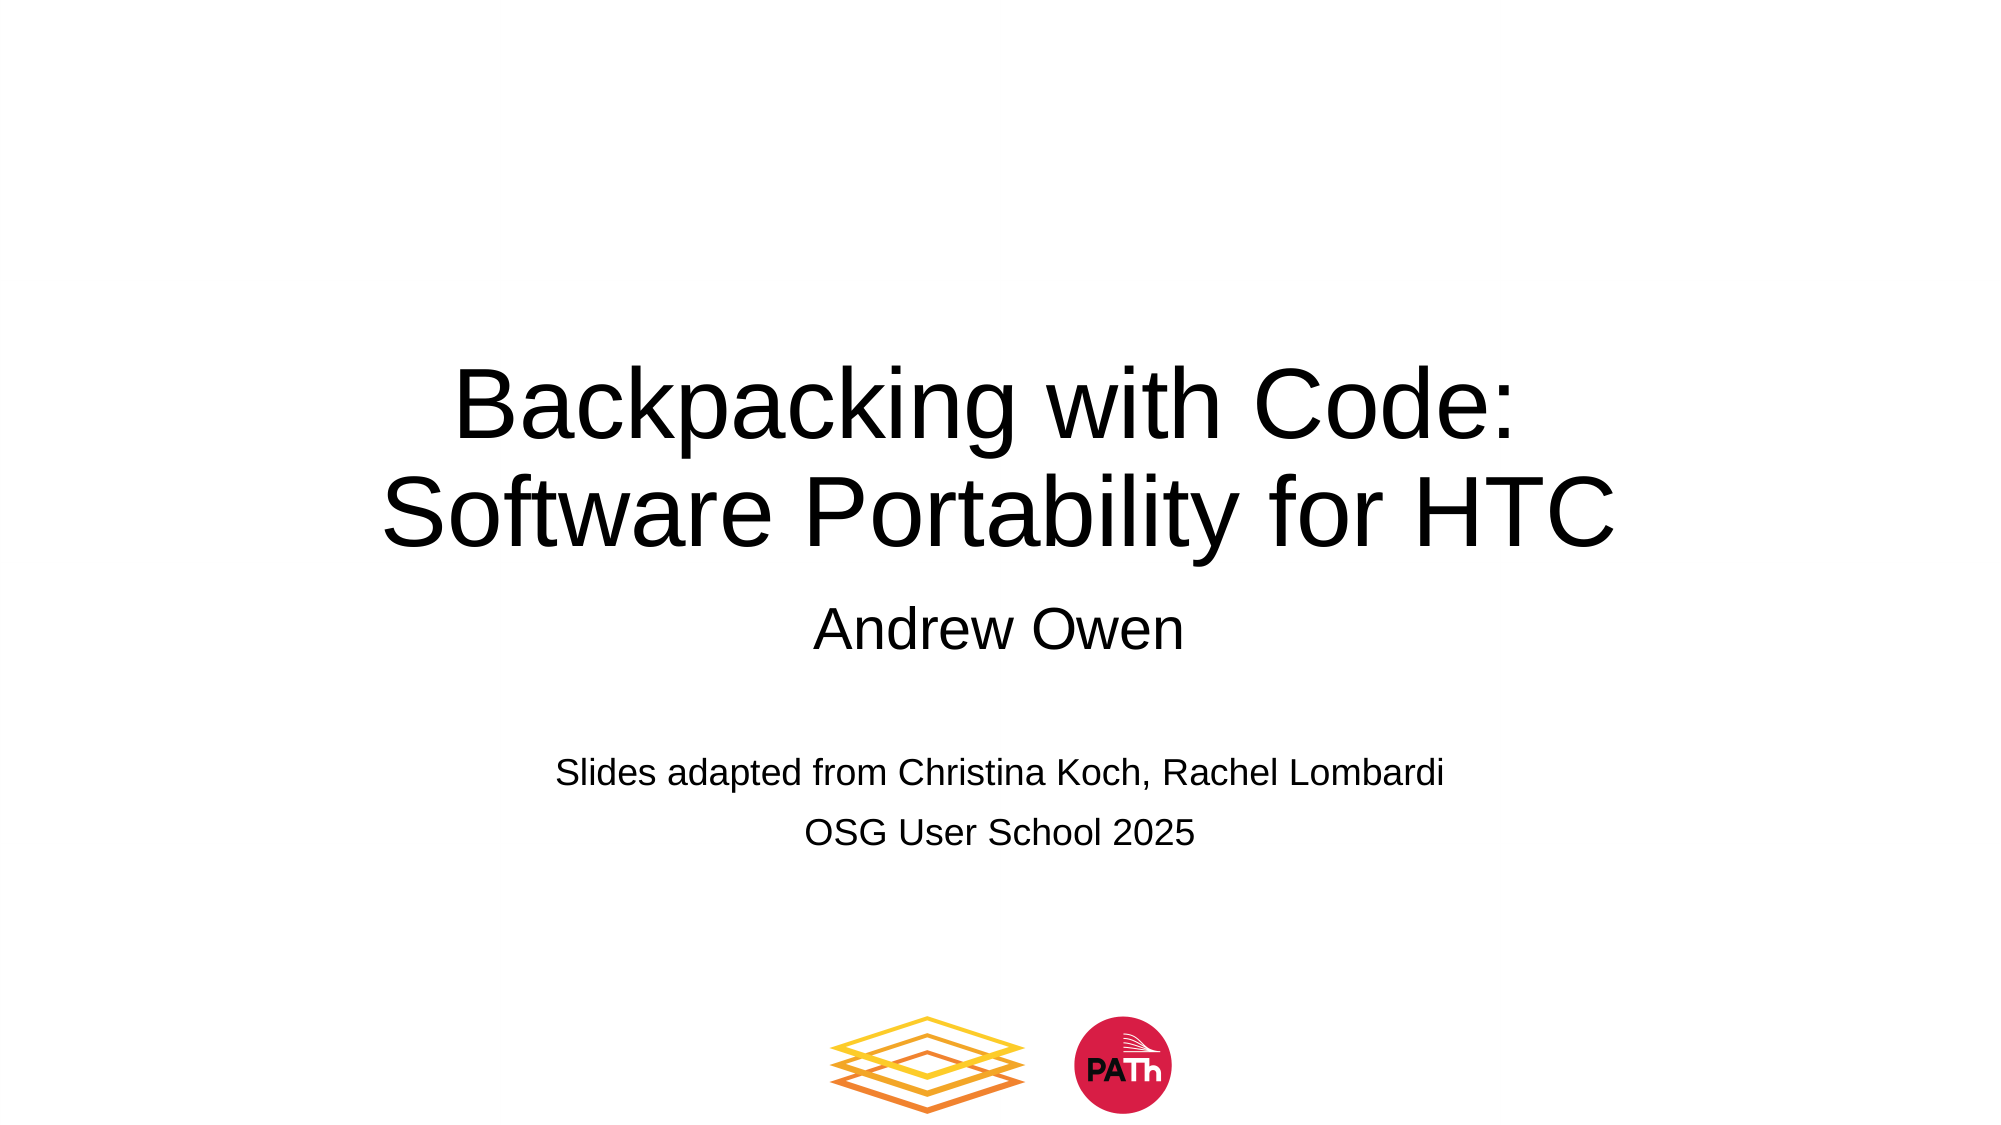

# Backpacking with Code: Software Portability for HTC
Andrew Owen

Slides adapted from Christina Koch, Rachel Lombardi
OSG User School 2025